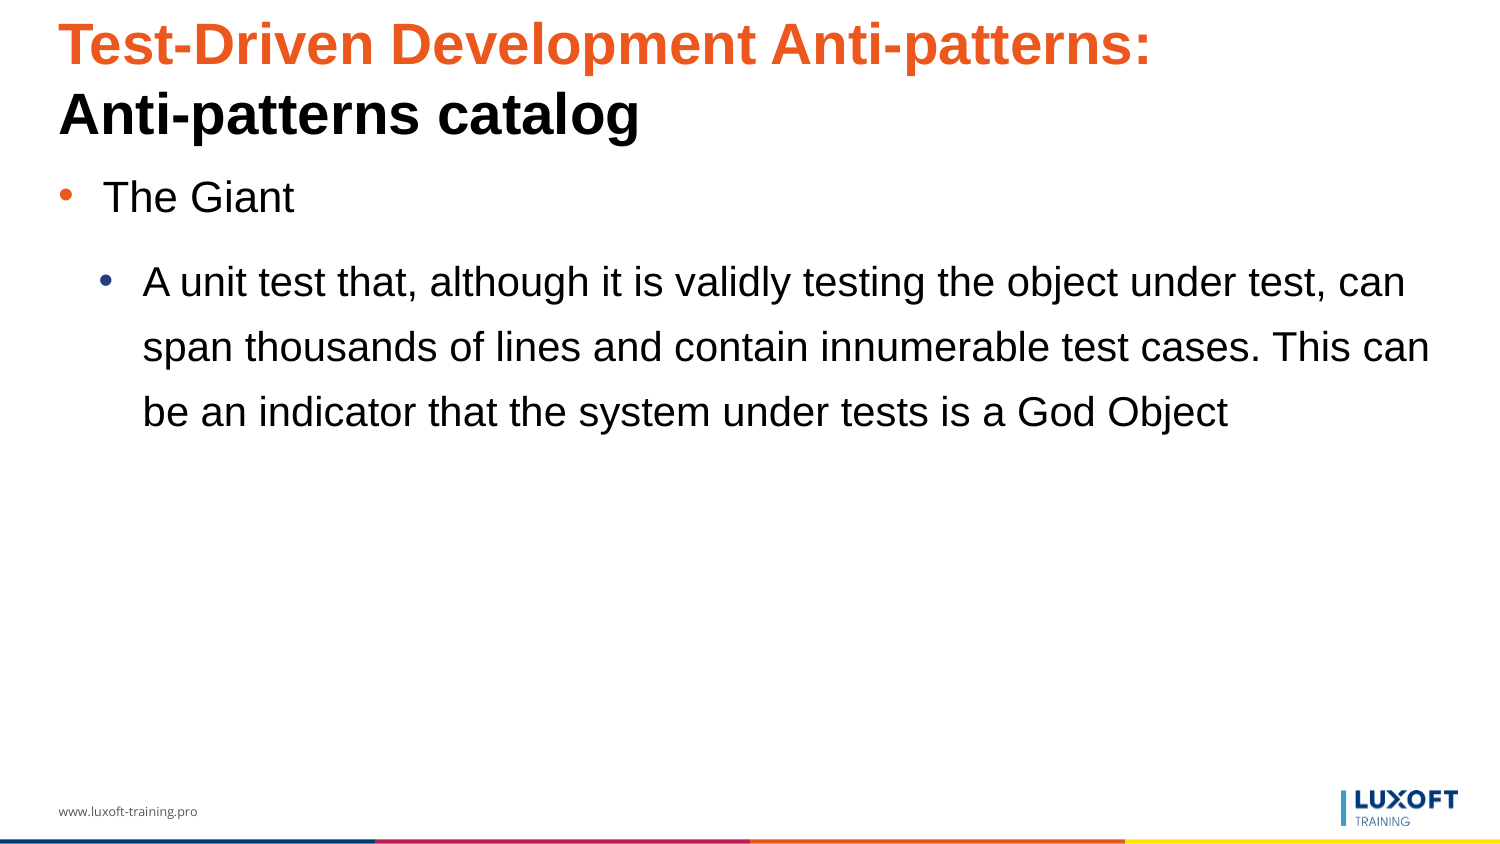

# Test-Driven Development Anti-patterns: Anti-patterns catalog
The Giant
A unit test that, although it is validly testing the object under test, can span thousands of lines and contain innumerable test cases. This can be an indicator that the system under tests is a God Object